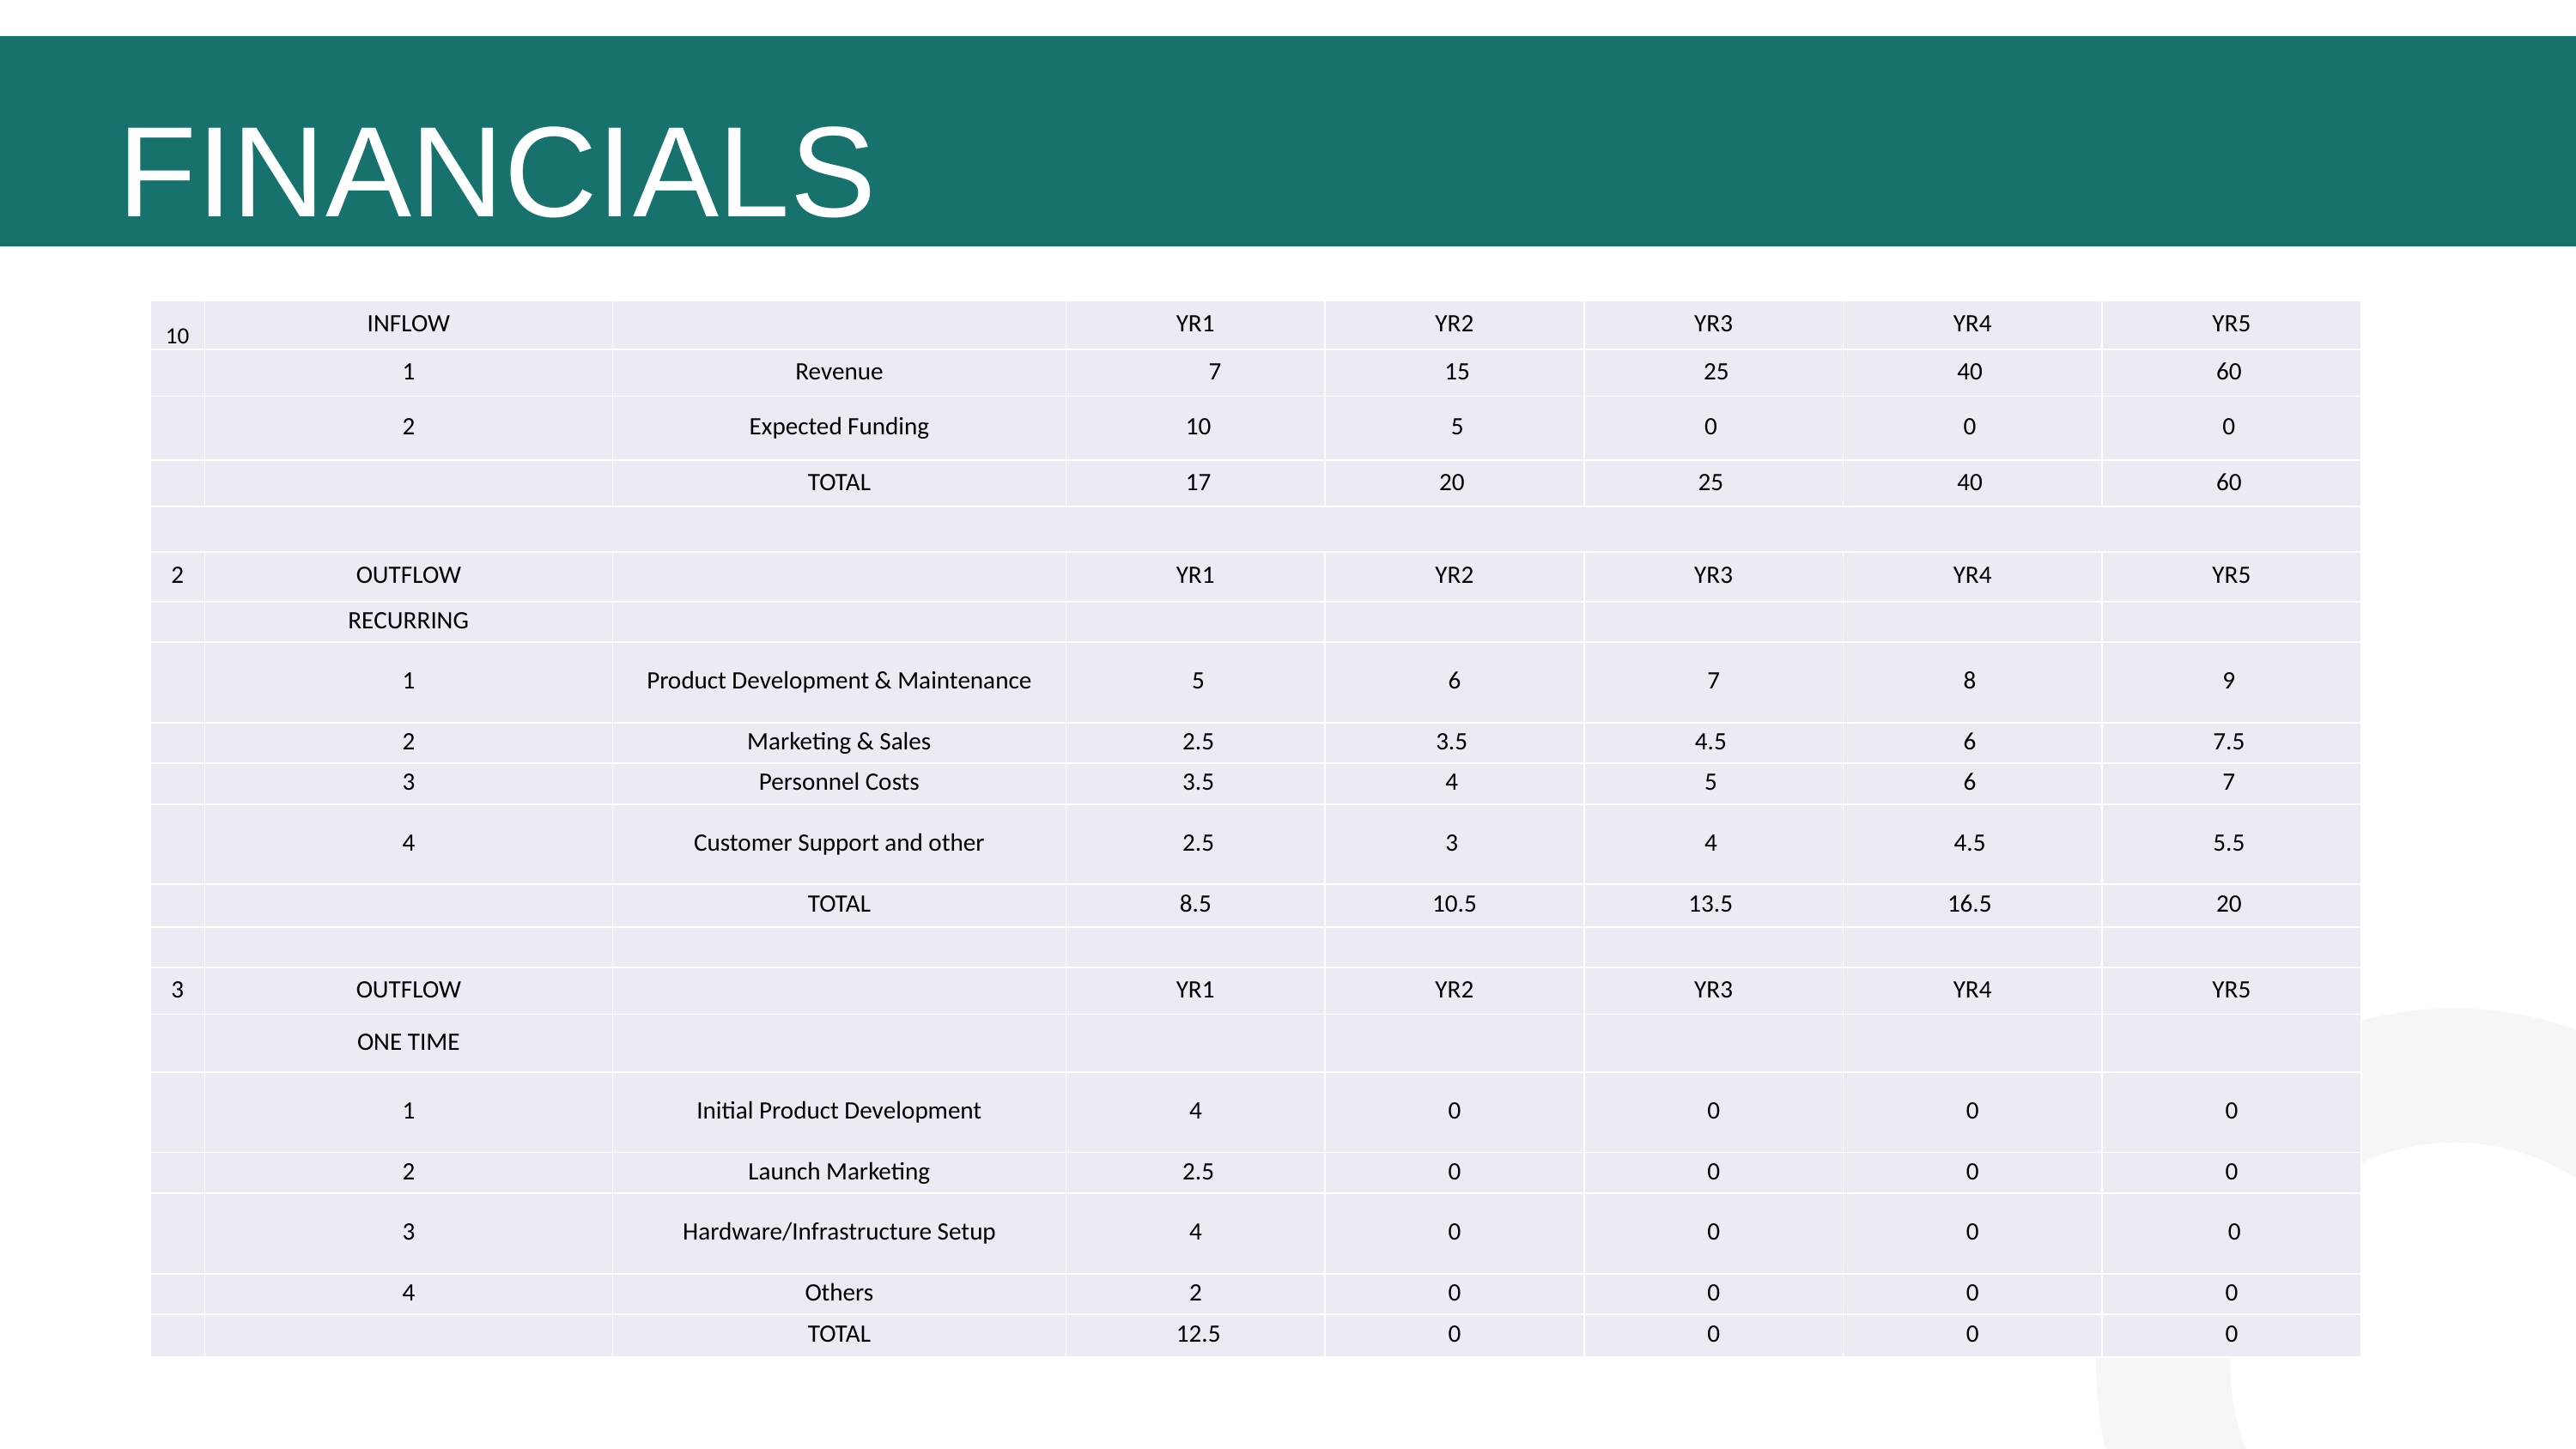

FINANCIALS
| 10 | INFLOW |  | YR1 | YR2 | YR3 | YR4 | YR5 |
| --- | --- | --- | --- | --- | --- | --- | --- |
|  | 1 | Revenue | 7 | 15 | 25 | 40 | 60 |
|  | 2 | Expected Funding | 10 | 5 | 0 | 0 | 0 |
|  |  | TOTAL | 17 | 20 | 25 | 40 | 60 |
|  |  |  |  |  |  |  |  |
| 2 | OUTFLOW |  | YR1 | YR2 | YR3 | YR4 | YR5 |
|  | RECURRING |  |  |  |  |  |  |
|  | 1 | Product Development & Maintenance | 5 | 6 | 7 | 8 | 9 |
|  | 2 | Marketing & Sales | 2.5 | 3.5 | 4.5 | 6 | 7.5 |
|  | 3 | Personnel Costs | 3.5 | 4 | 5 | 6 | 7 |
|  | 4 | Customer Support and other | 2.5 | 3 | 4 | 4.5 | 5.5 |
|  |  | TOTAL | 8.5 | 10.5 | 13.5 | 16.5 | 20 |
|  |  |  |  |  |  |  |  |
| 3 | OUTFLOW |  | YR1 | YR2 | YR3 | YR4 | YR5 |
|  | ONE TIME |  |  |  |  |  |  |
|  | 1 | Initial Product Development | 4 | 0 | 0 | 0 | 0 |
|  | 2 | Launch Marketing | 2.5 | 0 | 0 | 0 | 0 |
|  | 3 | Hardware/Infrastructure Setup | 4 | 0 | 0 | 0 | 0 |
|  | 4 | Others | 2 | 0 | 0 | 0 | 0 |
|  |  | TOTAL | 12.5 | 0 | 0 | 0 | 0 |